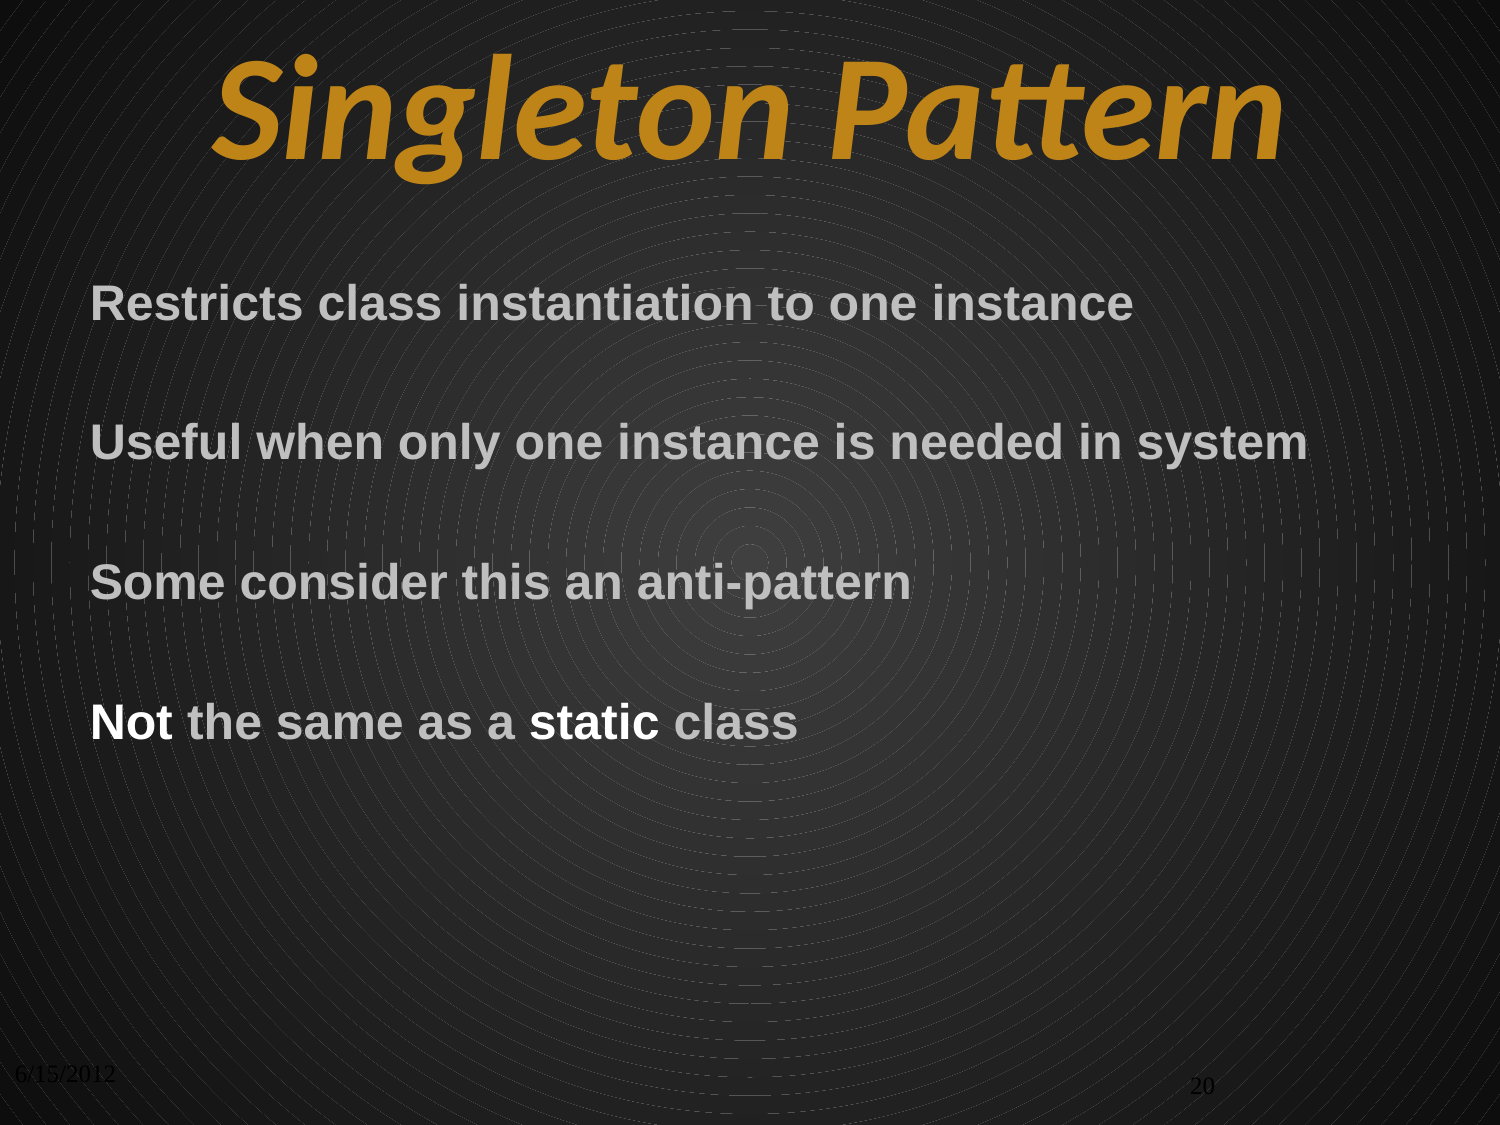

# Singleton Pattern
Restricts class instantiation to one instance

Useful when only one instance is needed in system

Some consider this an anti-pattern

Not the same as a static class
6/15/2012
20